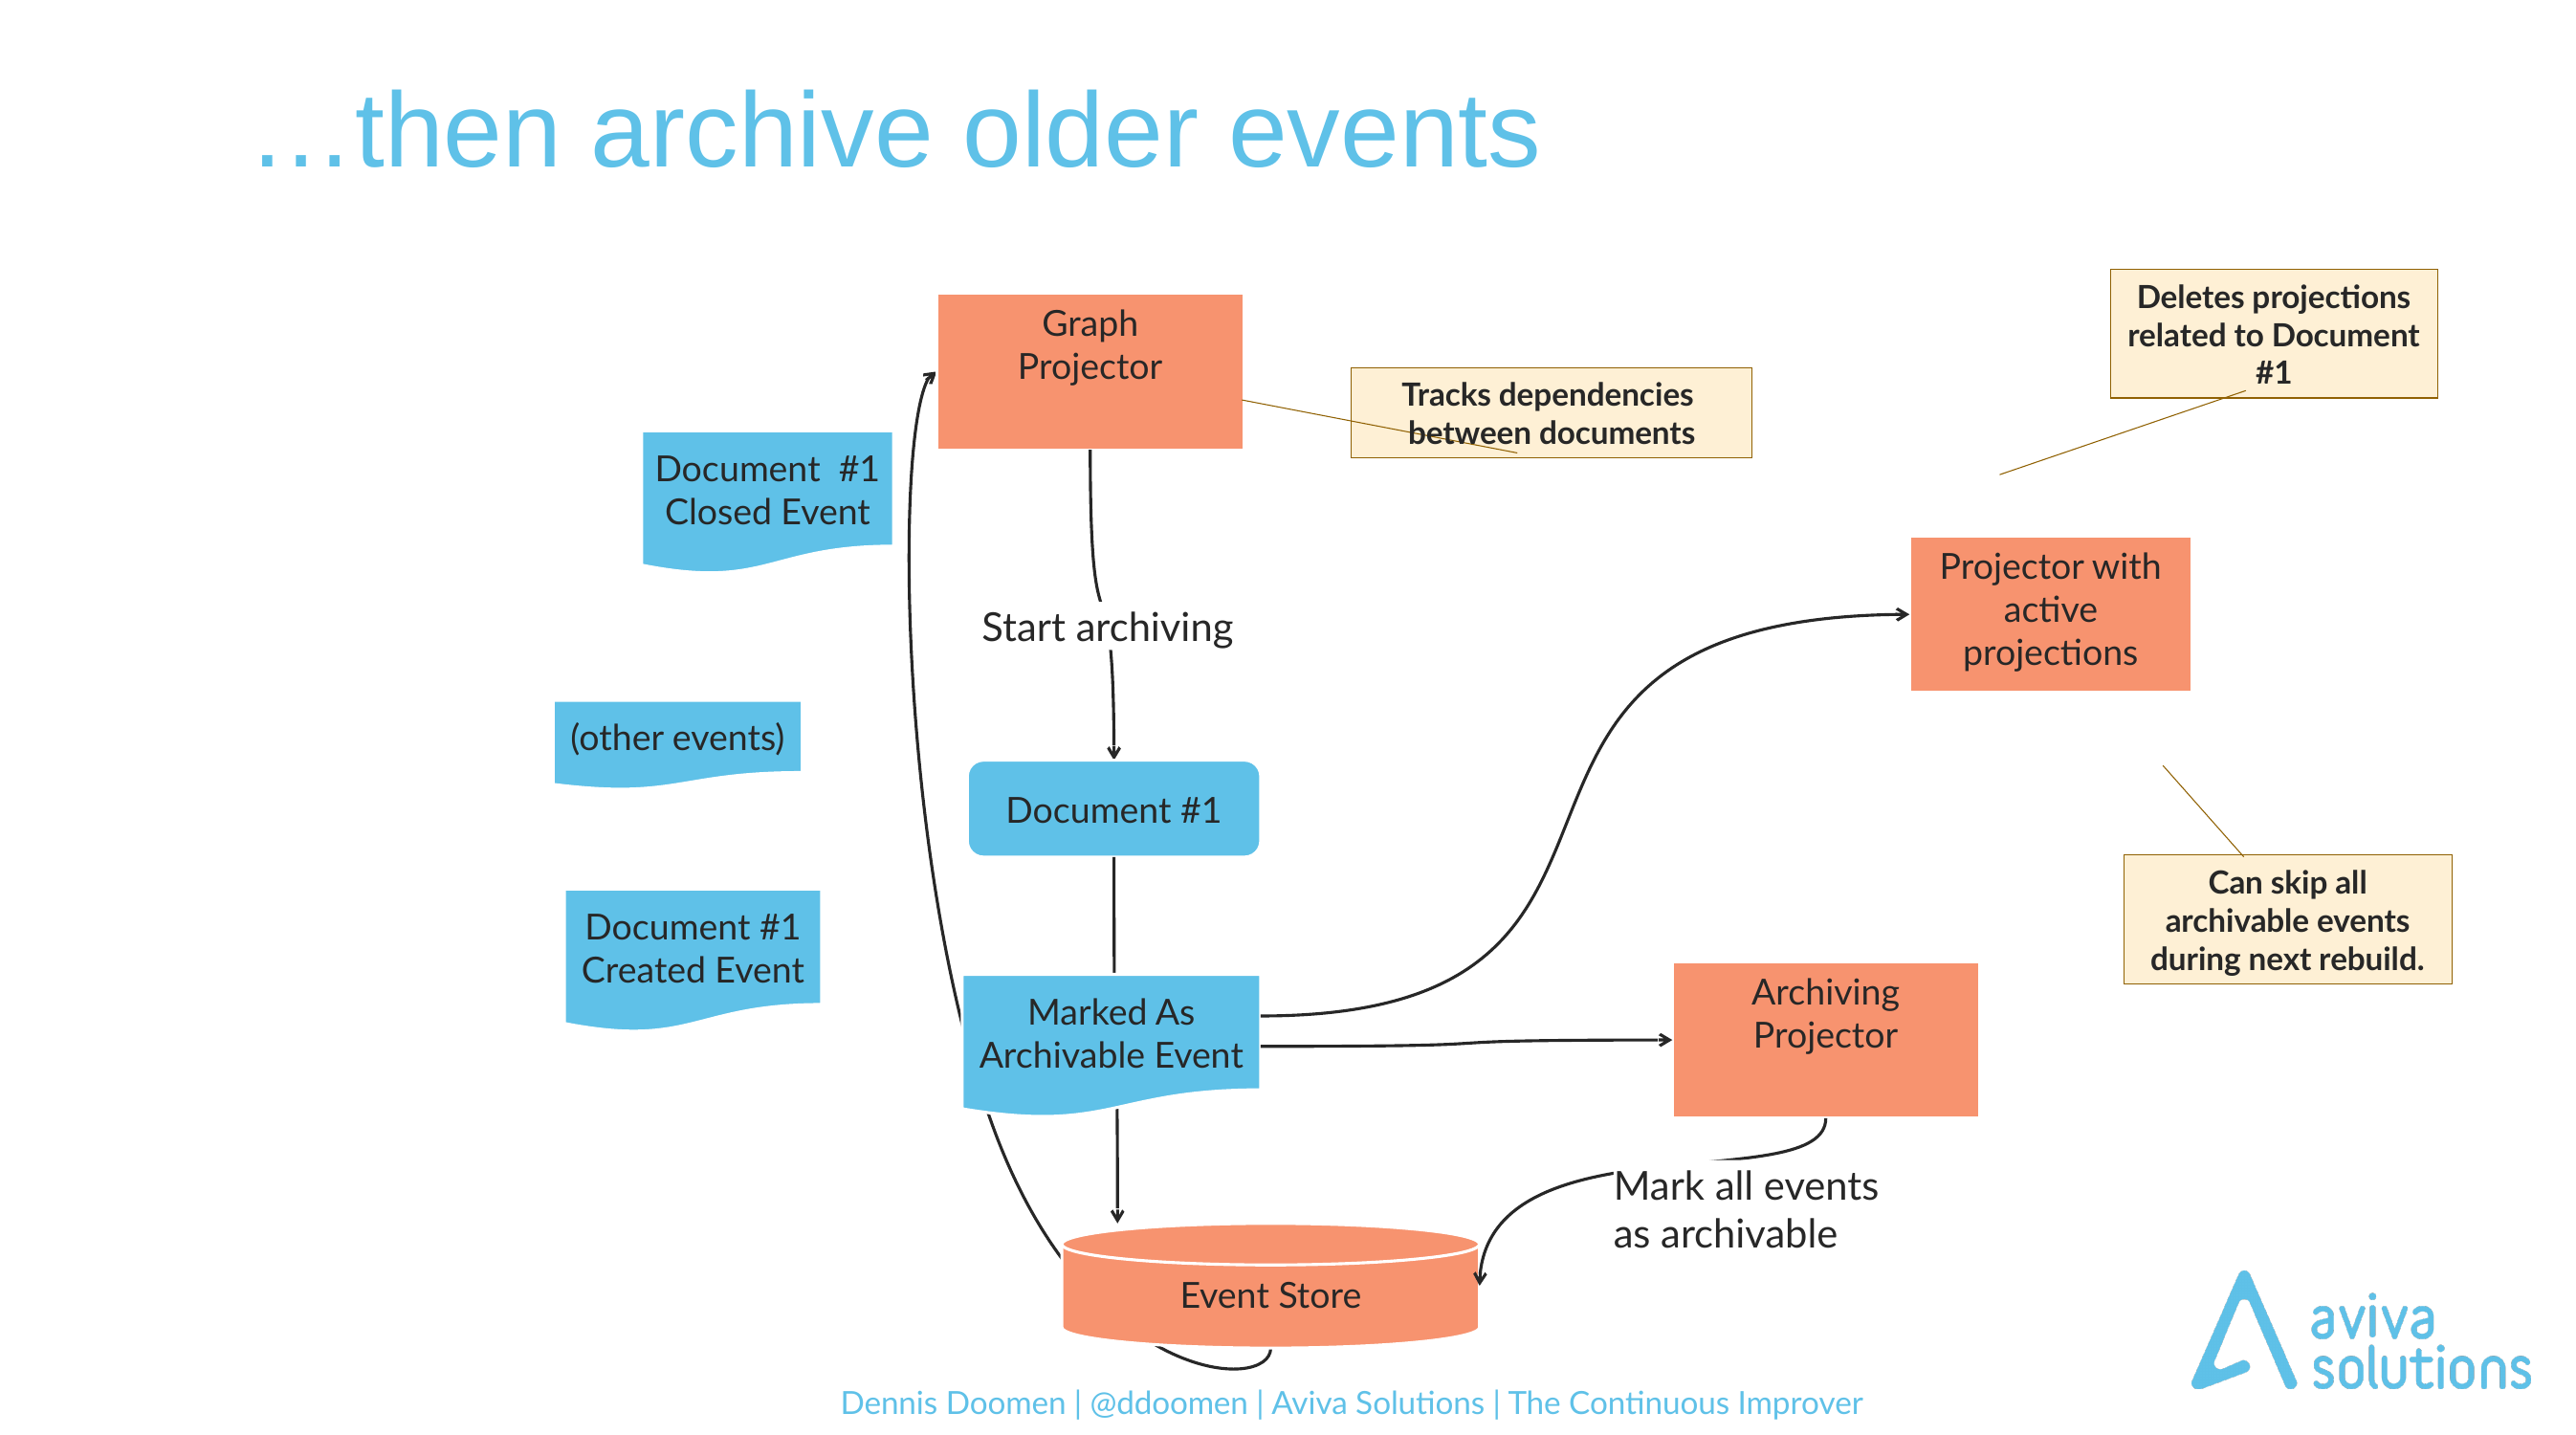

# …then archive older events
Deletes projections related to Document #1
Graph
Projector
Tracks dependencies
between documents
Document  #1
Closed Event
Projector with active projections
Start archiving
(other events)
Document #1
Can skip all archivable events during next rebuild.
Document #1
Created Event
Archiving
Projector
Marked As
Archivable Event
Mark all events as archivable
Event Store